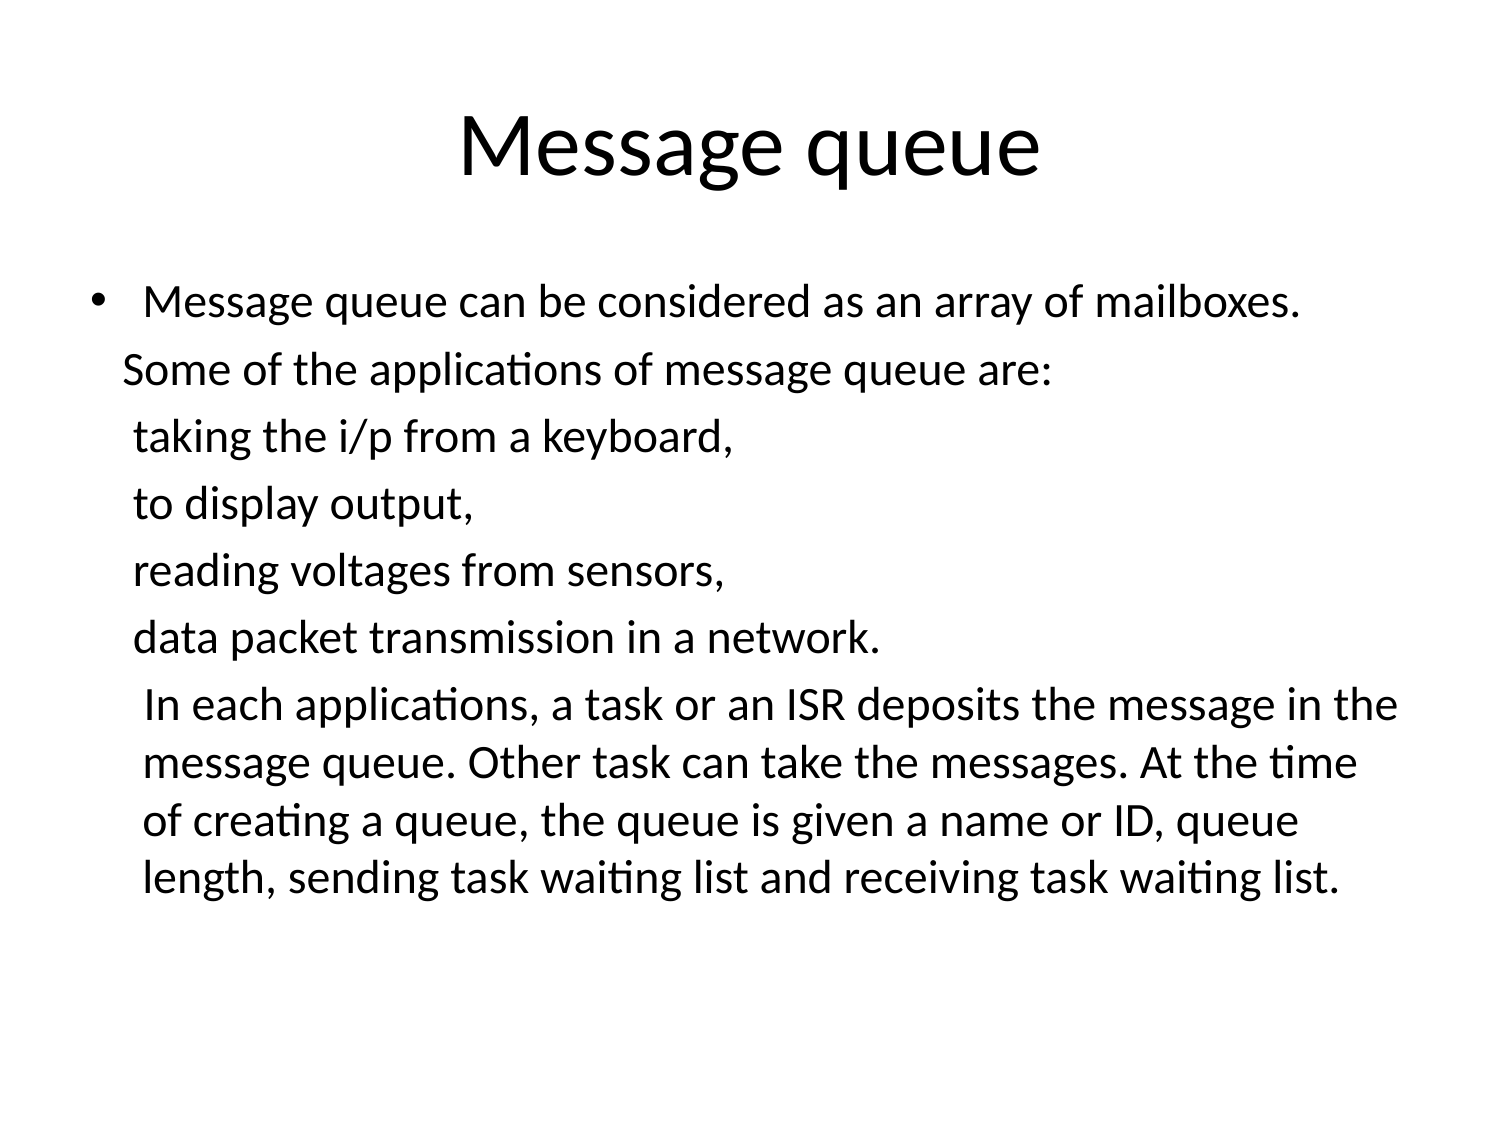

# Message queue
Message queue can be considered as an array of mailboxes.
   Some of the applications of message queue are:
    taking the i/p from a keyboard,
    to display output,
    reading voltages from sensors,
    data packet transmission in a network.
     In each applications, a task or an ISR deposits the message in the message queue. Other task can take the messages. At the time of creating a queue, the queue is given a name or ID, queue length, sending task waiting list and receiving task waiting list.